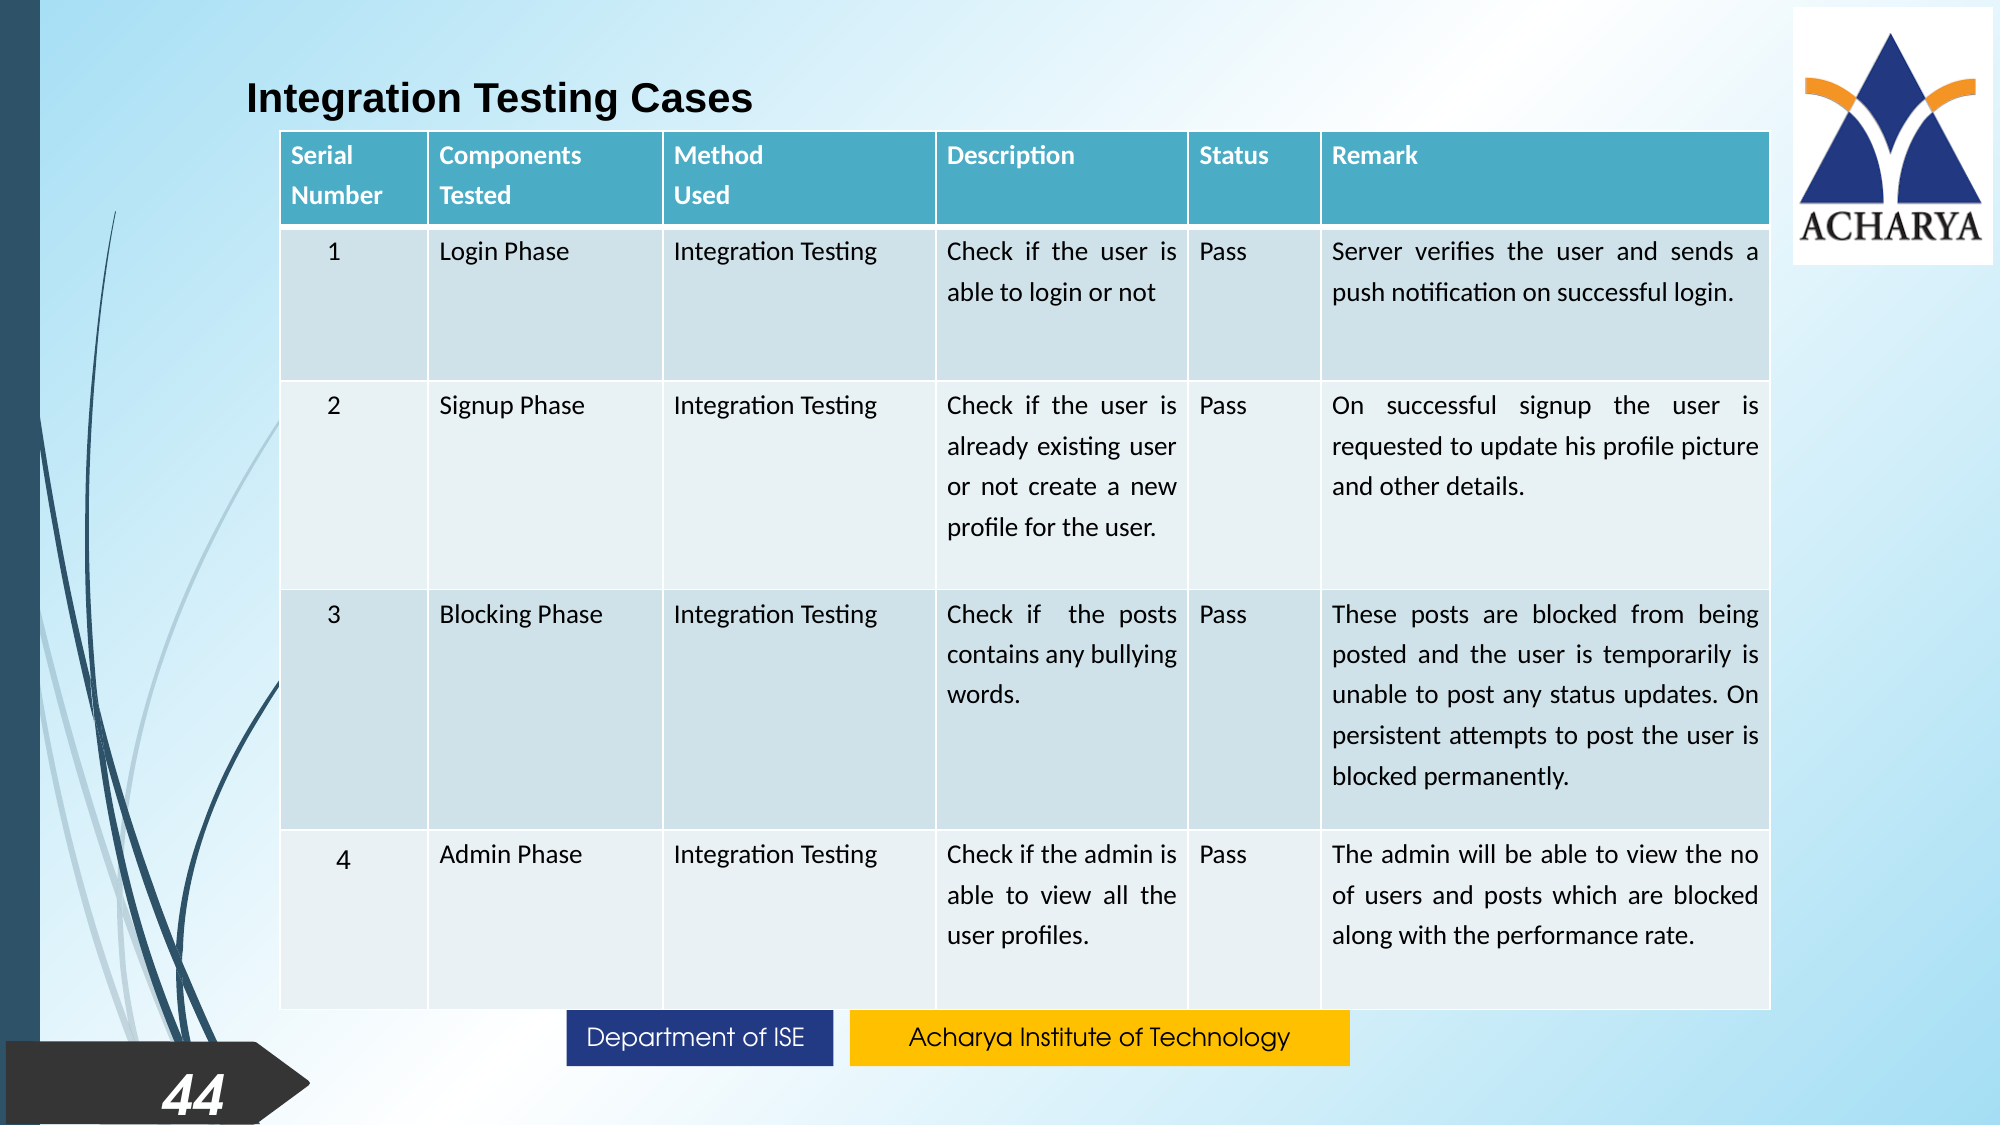

Integration Testing Cases
| Serial Number | Components Tested | Method Used | Description | Status | Remark |
| --- | --- | --- | --- | --- | --- |
| 1 | Login Phase | Integration Testing | Check if the user is able to login or not | Pass | Server verifies the user and sends a push notification on successful login. |
| 2 | Signup Phase | Integration Testing | Check if the user is already existing user or not create a new profile for the user. | Pass | On successful signup the user is requested to update his profile picture and other details. |
| 3 | Blocking Phase | Integration Testing | Check if the posts contains any bullying words. | Pass | These posts are blocked from being posted and the user is temporarily is unable to post any status updates. On persistent attempts to post the user is blocked permanently. |
| 4 | Admin Phase | Integration Testing | Check if the admin is able to view all the user profiles. | Pass | The admin will be able to view the no of users and posts which are blocked along with the performance rate. |
44